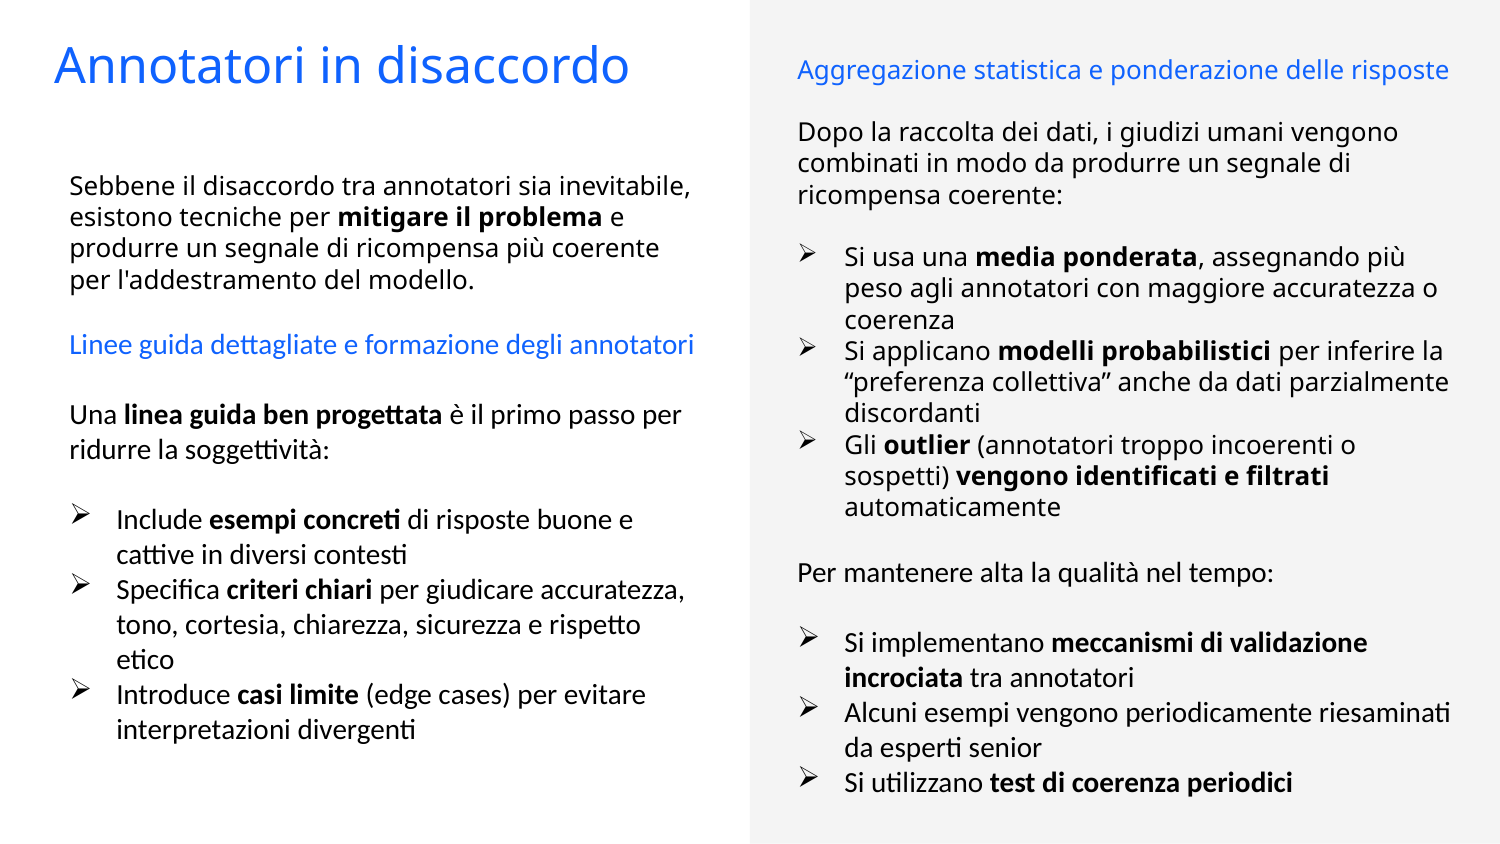

Annotatori in disaccordo
Aggregazione statistica e ponderazione delle risposte

Dopo la raccolta dei dati, i giudizi umani vengono combinati in modo da produrre un segnale di ricompensa coerente:

Si usa una media ponderata, assegnando più peso agli annotatori con maggiore accuratezza o coerenza
Si applicano modelli probabilistici per inferire la “preferenza collettiva” anche da dati parzialmente discordanti
Gli outlier (annotatori troppo incoerenti o sospetti) vengono identificati e filtrati automaticamente

Per mantenere alta la qualità nel tempo:

Si implementano meccanismi di validazione incrociata tra annotatori
Alcuni esempi vengono periodicamente riesaminati da esperti senior
Si utilizzano test di coerenza periodici
Sebbene il disaccordo tra annotatori sia inevitabile, esistono tecniche per mitigare il problema e produrre un segnale di ricompensa più coerente per l'addestramento del modello.

Linee guida dettagliate e formazione degli annotatori

Una linea guida ben progettata è il primo passo per ridurre la soggettività:

Include esempi concreti di risposte buone e cattive in diversi contesti
Specifica criteri chiari per giudicare accuratezza, tono, cortesia, chiarezza, sicurezza e rispetto etico
Introduce casi limite (edge cases) per evitare interpretazioni divergenti